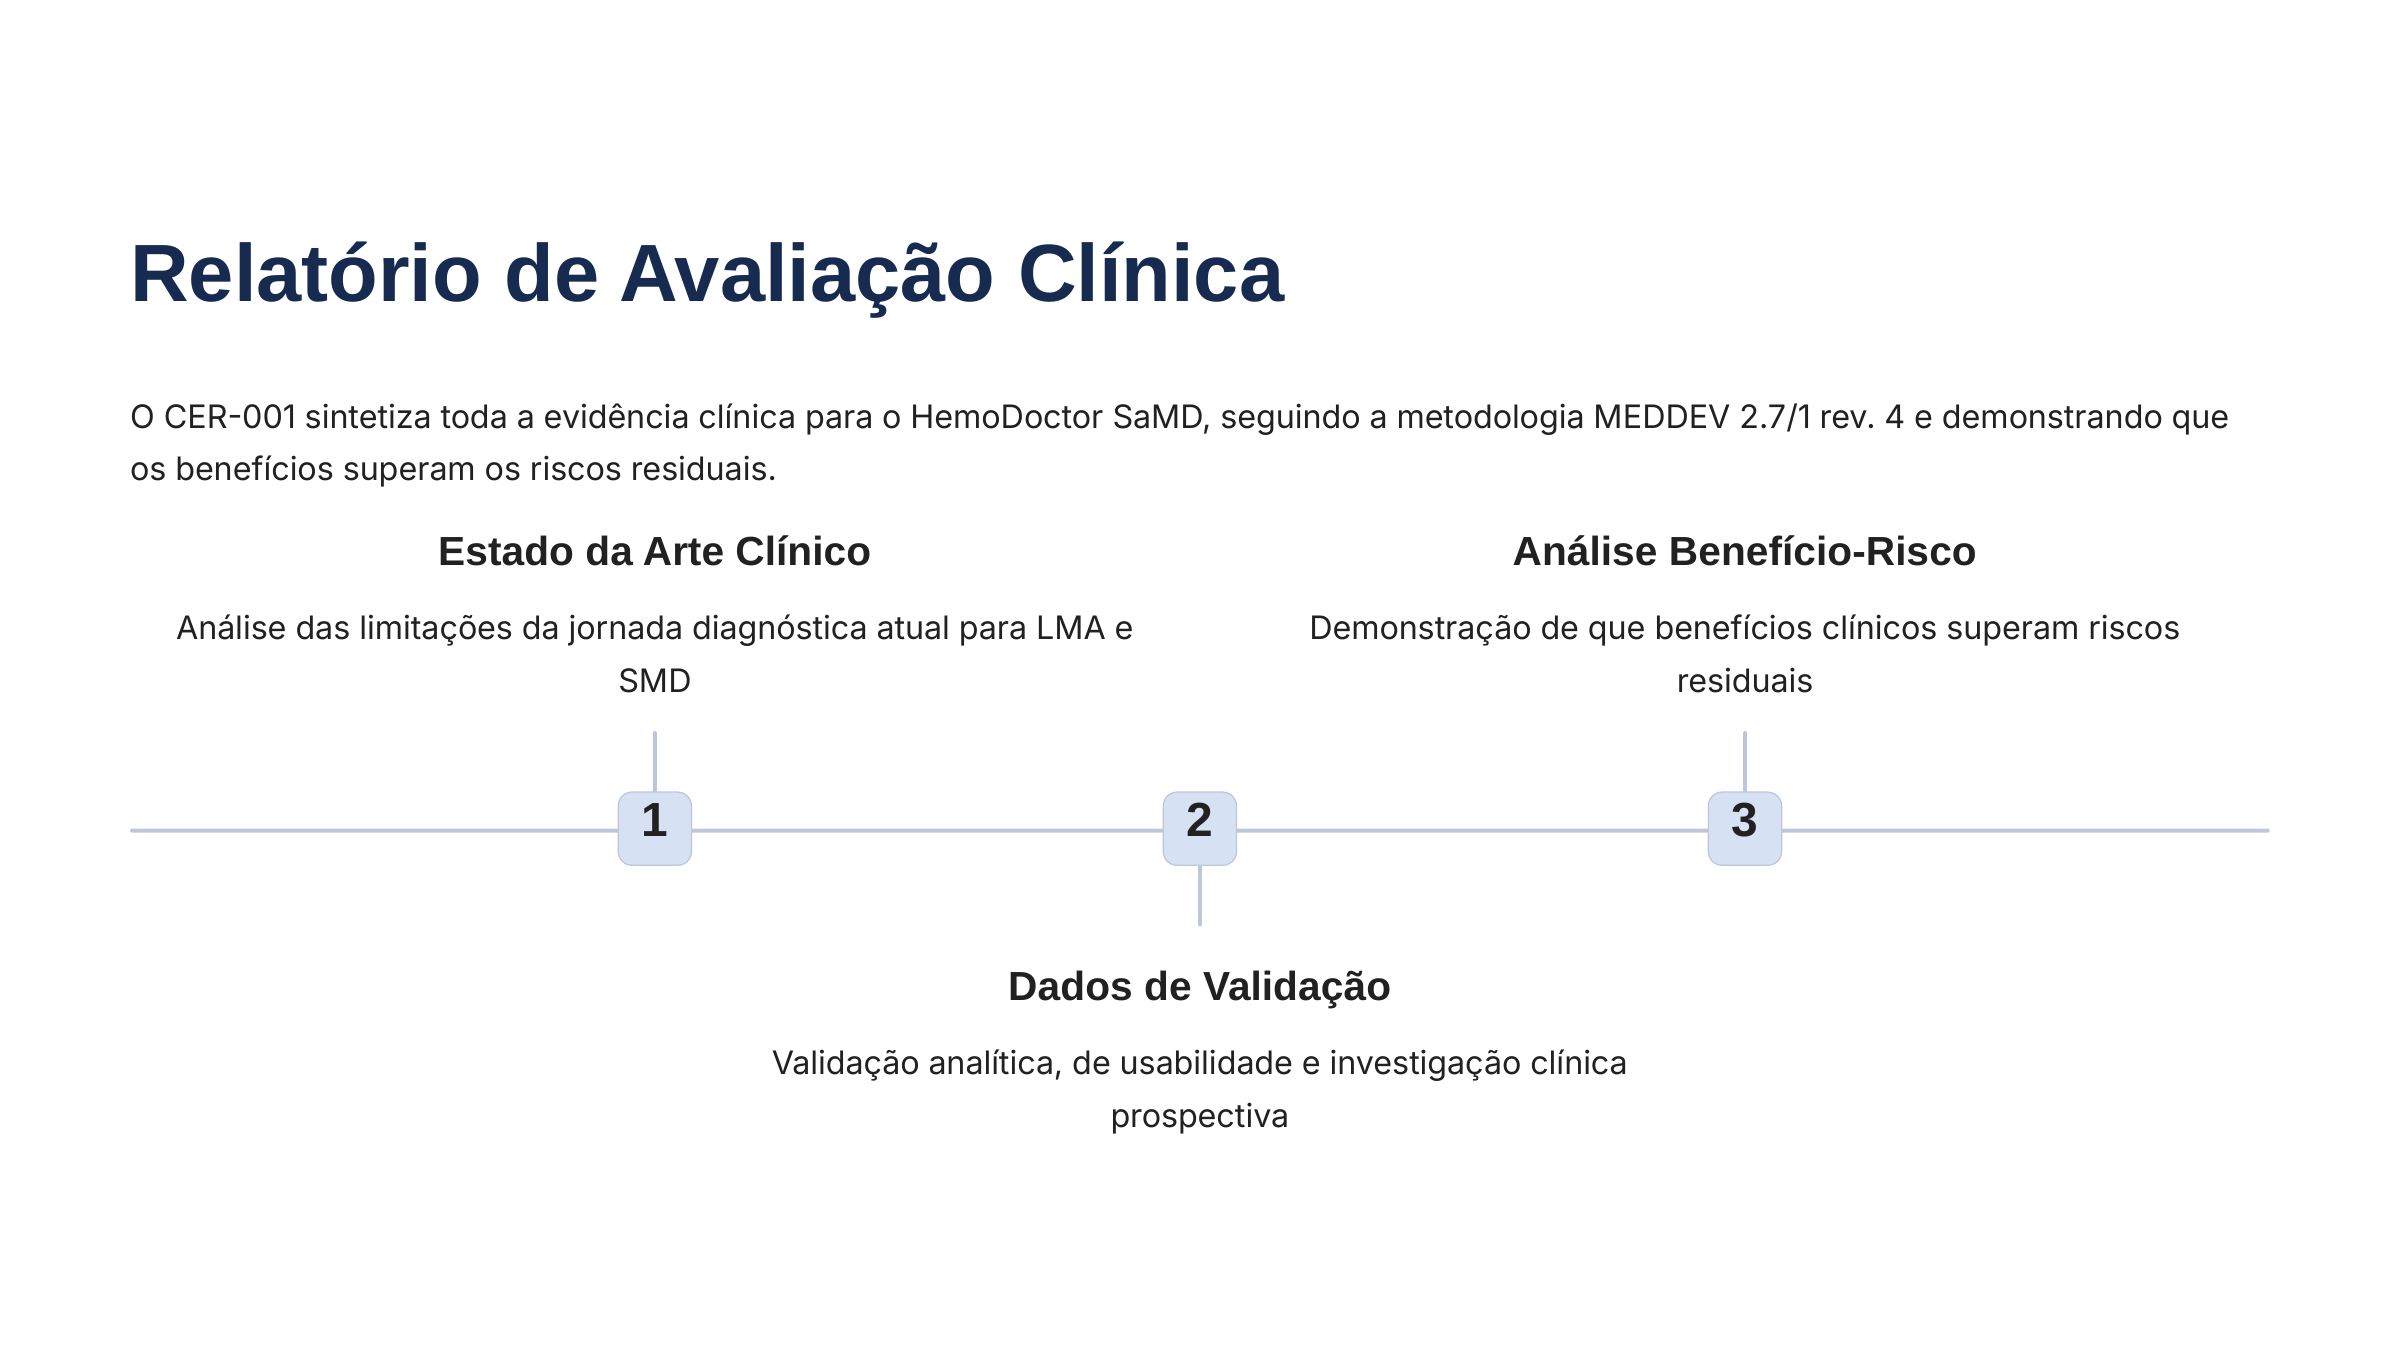

Relatório de Avaliação Clínica
O CER-001 sintetiza toda a evidência clínica para o HemoDoctor SaMD, seguindo a metodologia MEDDEV 2.7/1 rev. 4 e demonstrando que os benefícios superam os riscos residuais.
Estado da Arte Clínico
Análise Benefício-Risco
Análise das limitações da jornada diagnóstica atual para LMA e SMD
Demonstração de que benefícios clínicos superam riscos residuais

1
2
3

Dados de Validação
Validação analítica, de usabilidade e investigação clínica prospectiva